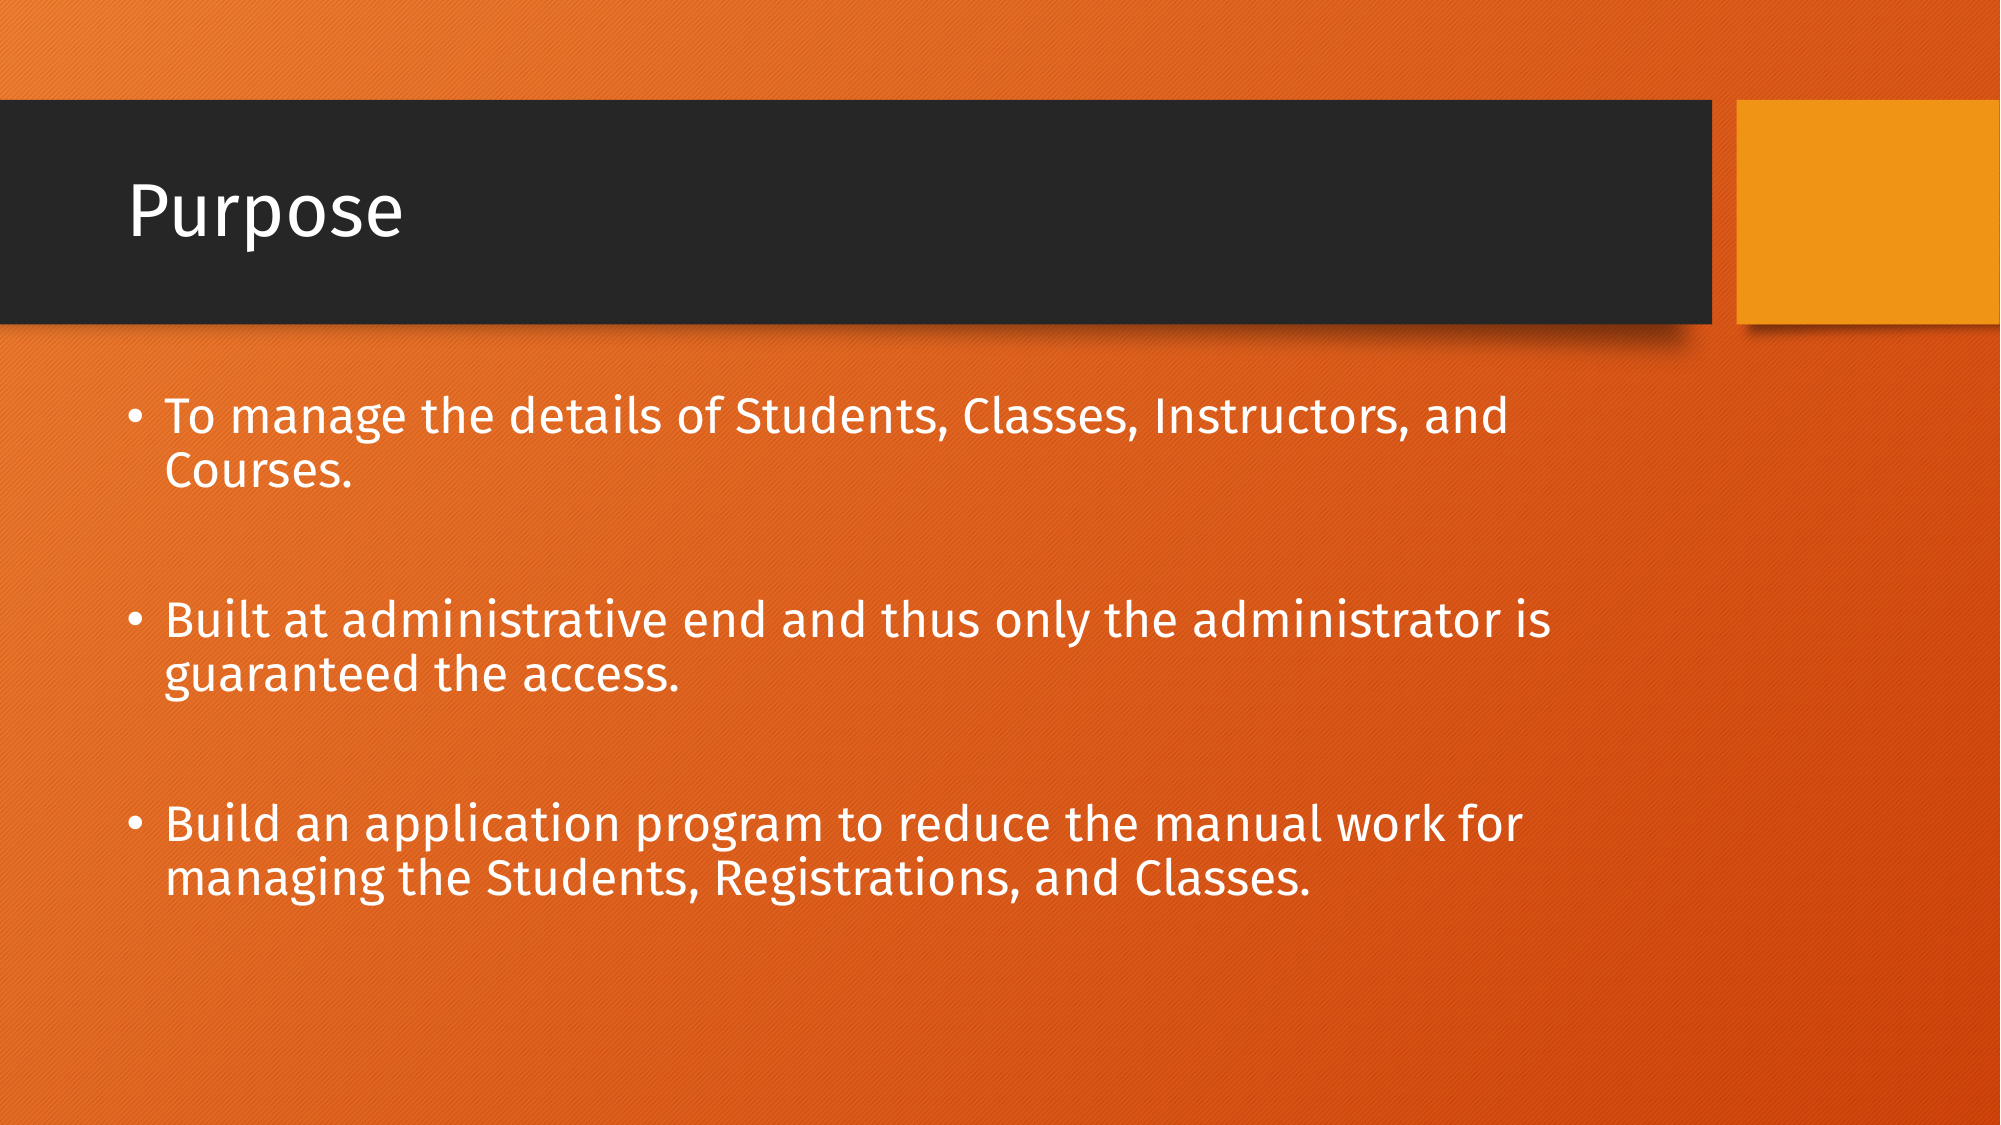

# Purpose
To manage the details of Students, Classes, Instructors, and Courses.

Built at administrative end and thus only the administrator is guaranteed the access.

Build an application program to reduce the manual work for managing the Students, Registrations, and Classes.